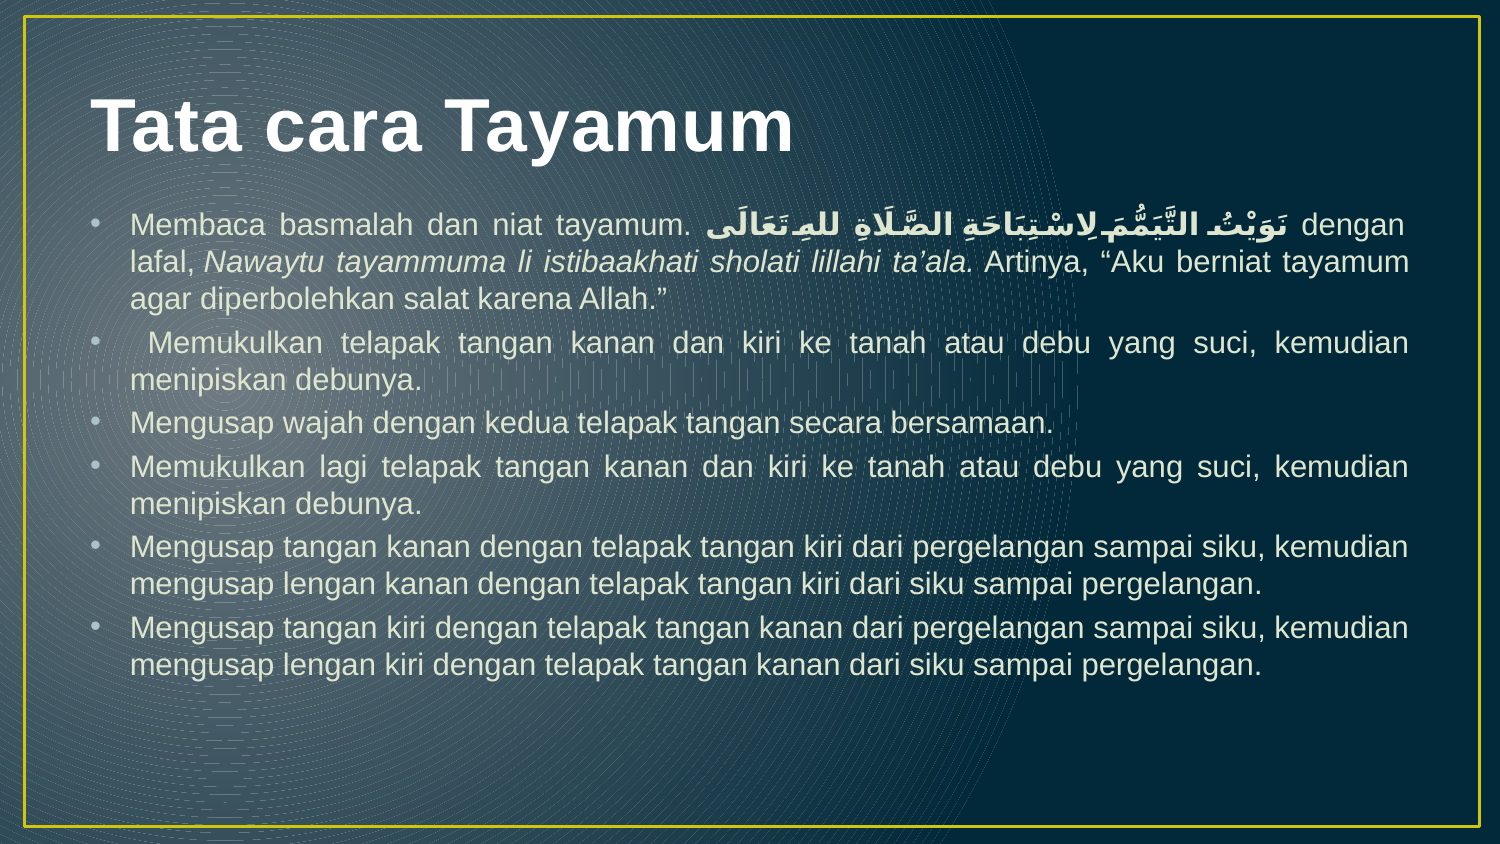

# Tata cara Tayamum
Membaca basmalah dan niat tayamum. نَوَيْتُ التَّيَمُّمَ لِاسْتِبَاحَةِ الصَّلَاةِ للهِ تَعَالَى dengan lafal, Nawaytu tayammuma li istibaakhati sholati lillahi ta’ala. Artinya, “Aku berniat tayamum agar diperbolehkan salat karena Allah.”
 Memukulkan telapak tangan kanan dan kiri ke tanah atau debu yang suci, kemudian menipiskan debunya.
Mengusap wajah dengan kedua telapak tangan secara bersamaan.
Memukulkan lagi telapak tangan kanan dan kiri ke tanah atau debu yang suci, kemudian menipiskan debunya.
Mengusap tangan kanan dengan telapak tangan kiri dari pergelangan sampai siku, kemudian mengusap lengan kanan dengan telapak tangan kiri dari siku sampai pergelangan.
Mengusap tangan kiri dengan telapak tangan kanan dari pergelangan sampai siku, kemudian mengusap lengan kiri dengan telapak tangan kanan dari siku sampai pergelangan.